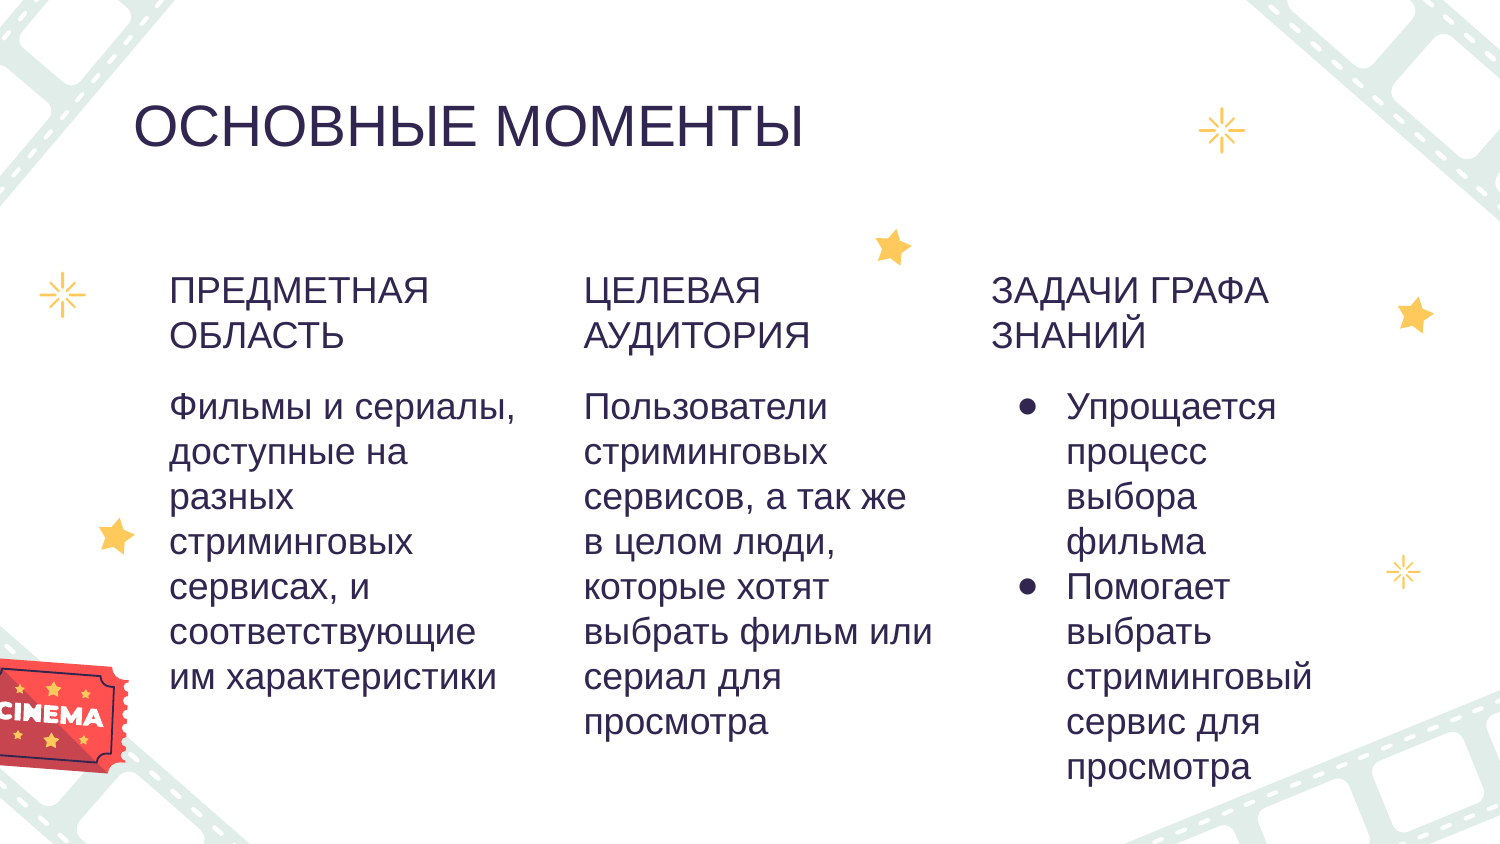

# ОСНОВНЫЕ МОМЕНТЫ

ЗАДАЧИ ГРАФА ЗНАНИЙ
ПРЕДМЕТНАЯ ОБЛАСТЬ
ЦЕЛЕВАЯ АУДИТОРИЯ
Фильмы и сериалы, доступные на разных стриминговых сервисах, и соответствующие им характеристики
Пользователи стриминговых сервисов, а так же в целом люди, которые хотят выбрать фильм или сериал для просмотра
Упрощается процесс выбора фильма
Помогает выбрать стриминговый сервис для просмотра